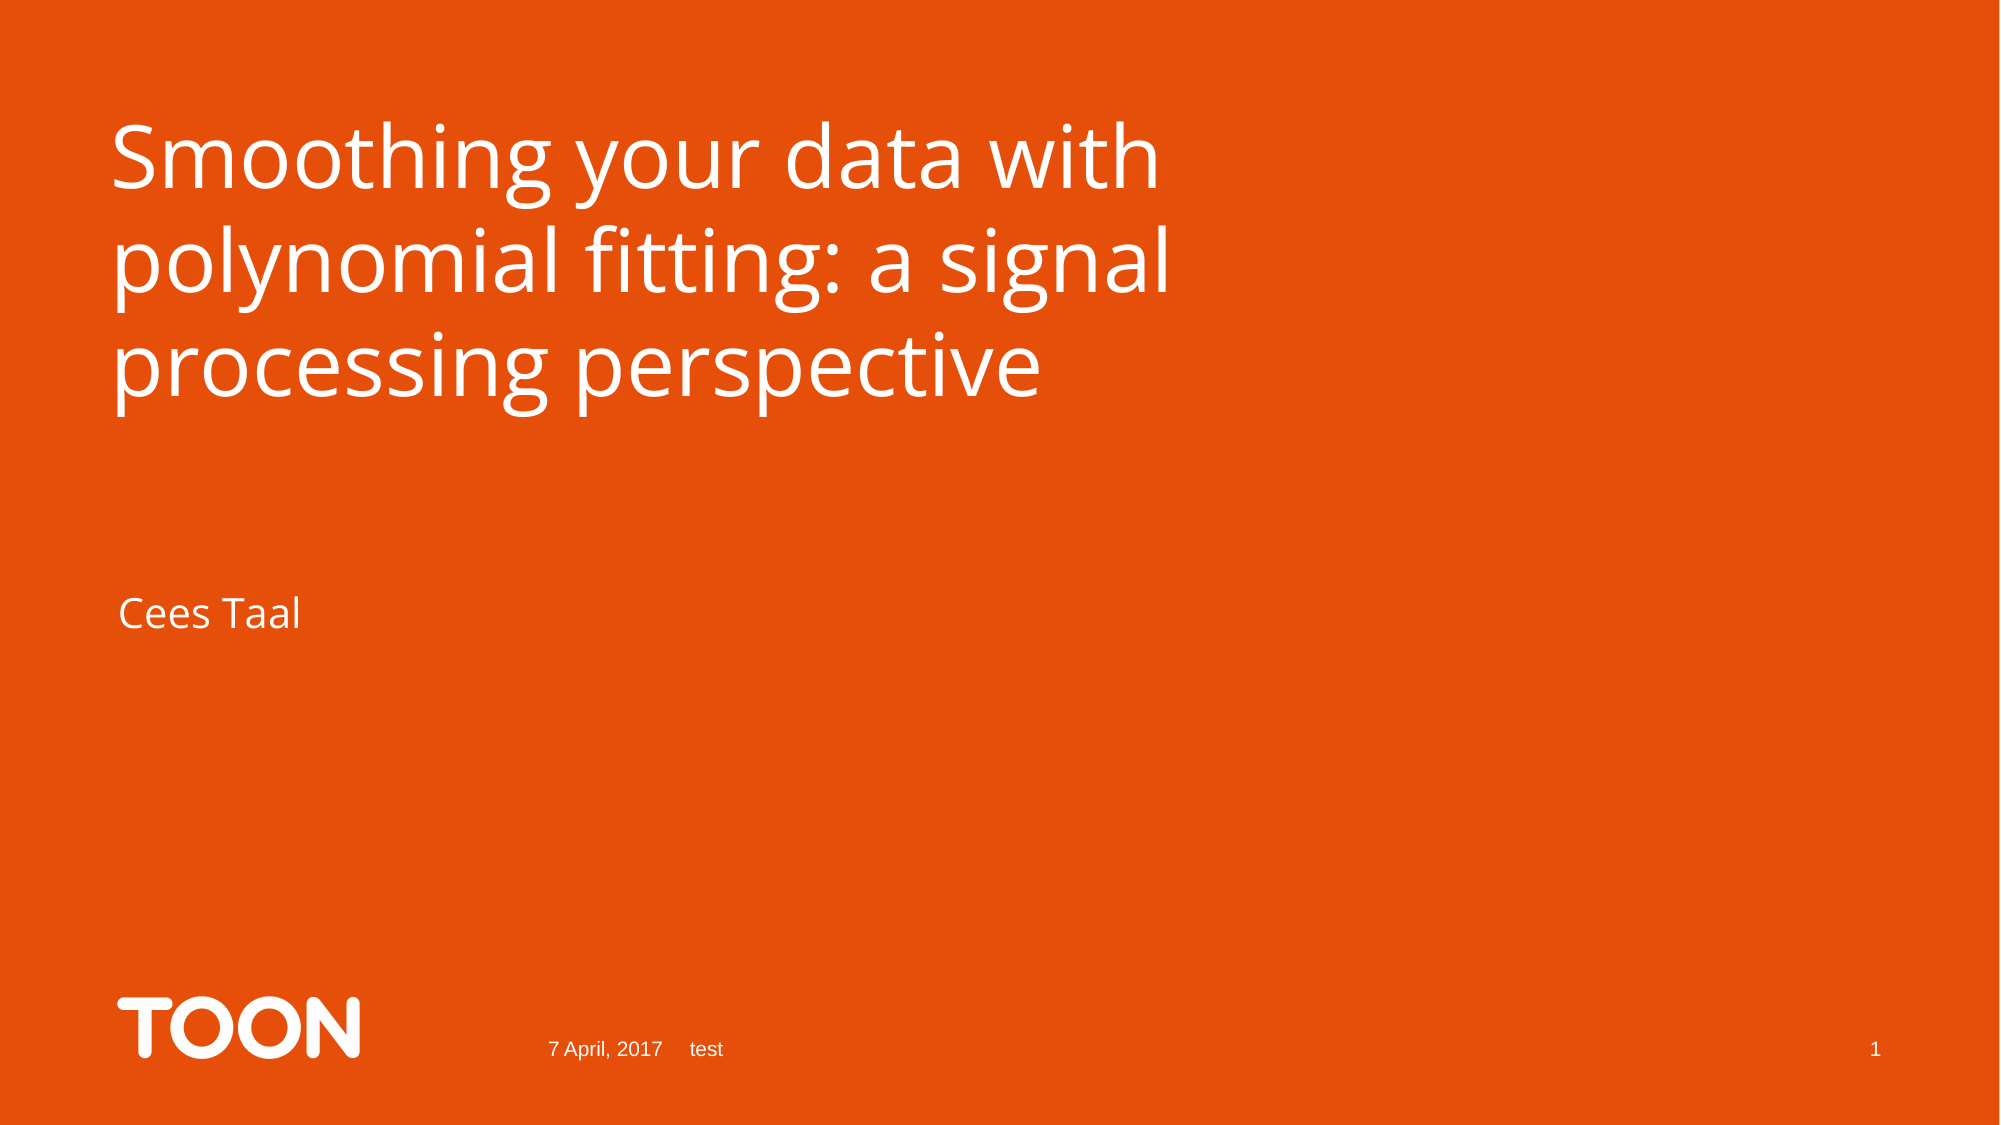

# Smoothing your data with polynomial fitting: a signal processing perspective
Cees Taal
7 April, 2017
test
1